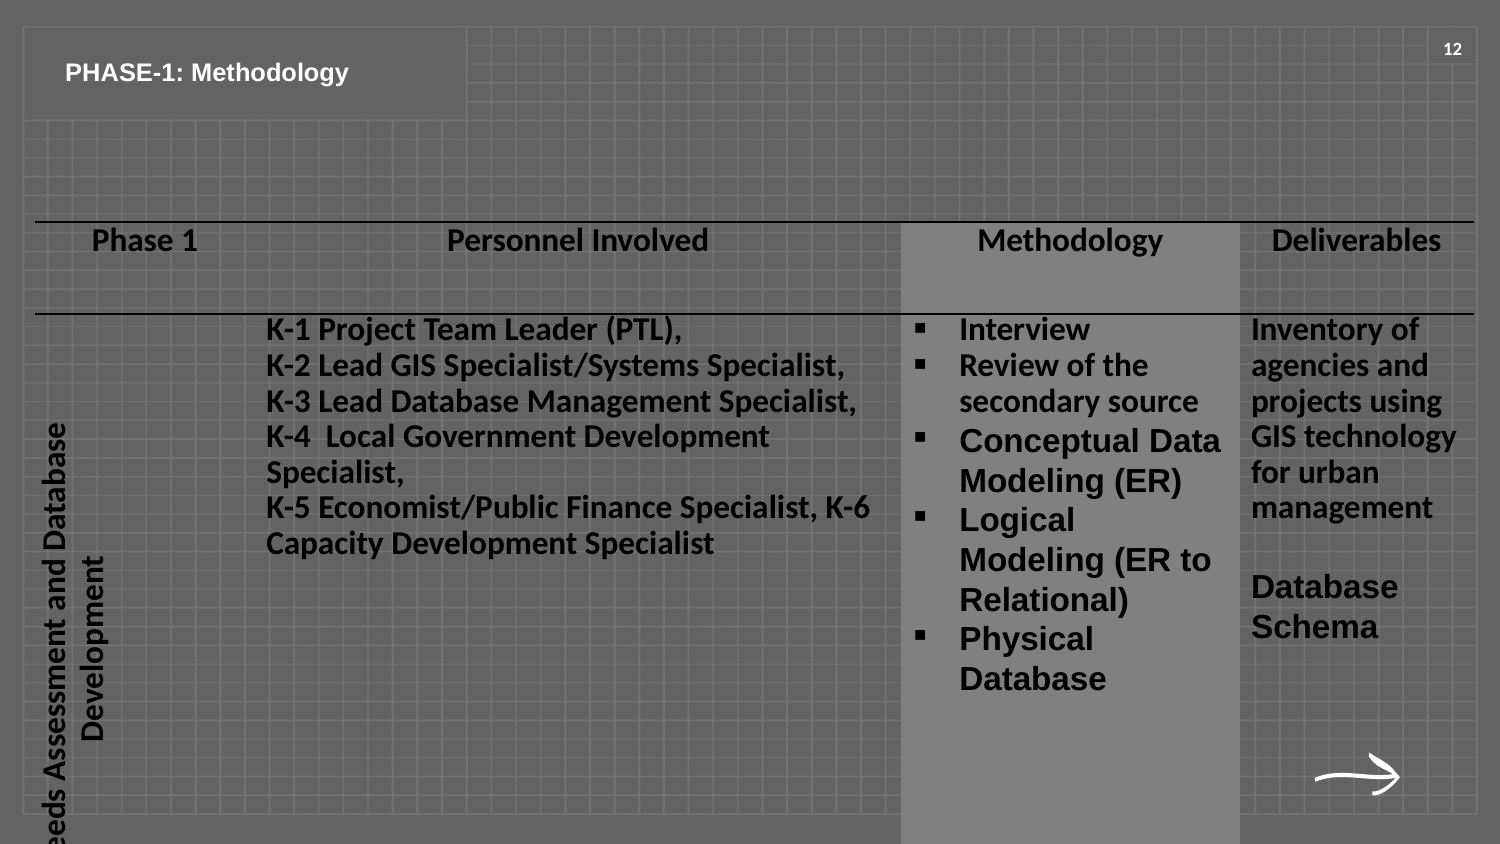

12
PHASE-1: Methodology

| Phase 1 | Personnel Involved | Methodology | Deliverables |
| --- | --- | --- | --- |
| Needs Assessment and Database Development | K-1 Project Team Leader (PTL), K-2 Lead GIS Specialist/Systems Specialist, K-3 Lead Database Management Specialist, K-4 Local Government Development Specialist, K-5 Economist/Public Finance Specialist, K-6 Capacity Development Specialist | Interview Review of the secondary source Conceptual Data Modeling (ER) Logical Modeling (ER to Relational) Physical Database | Inventory of agencies and projects using GIS technology for urban management Database Schema |